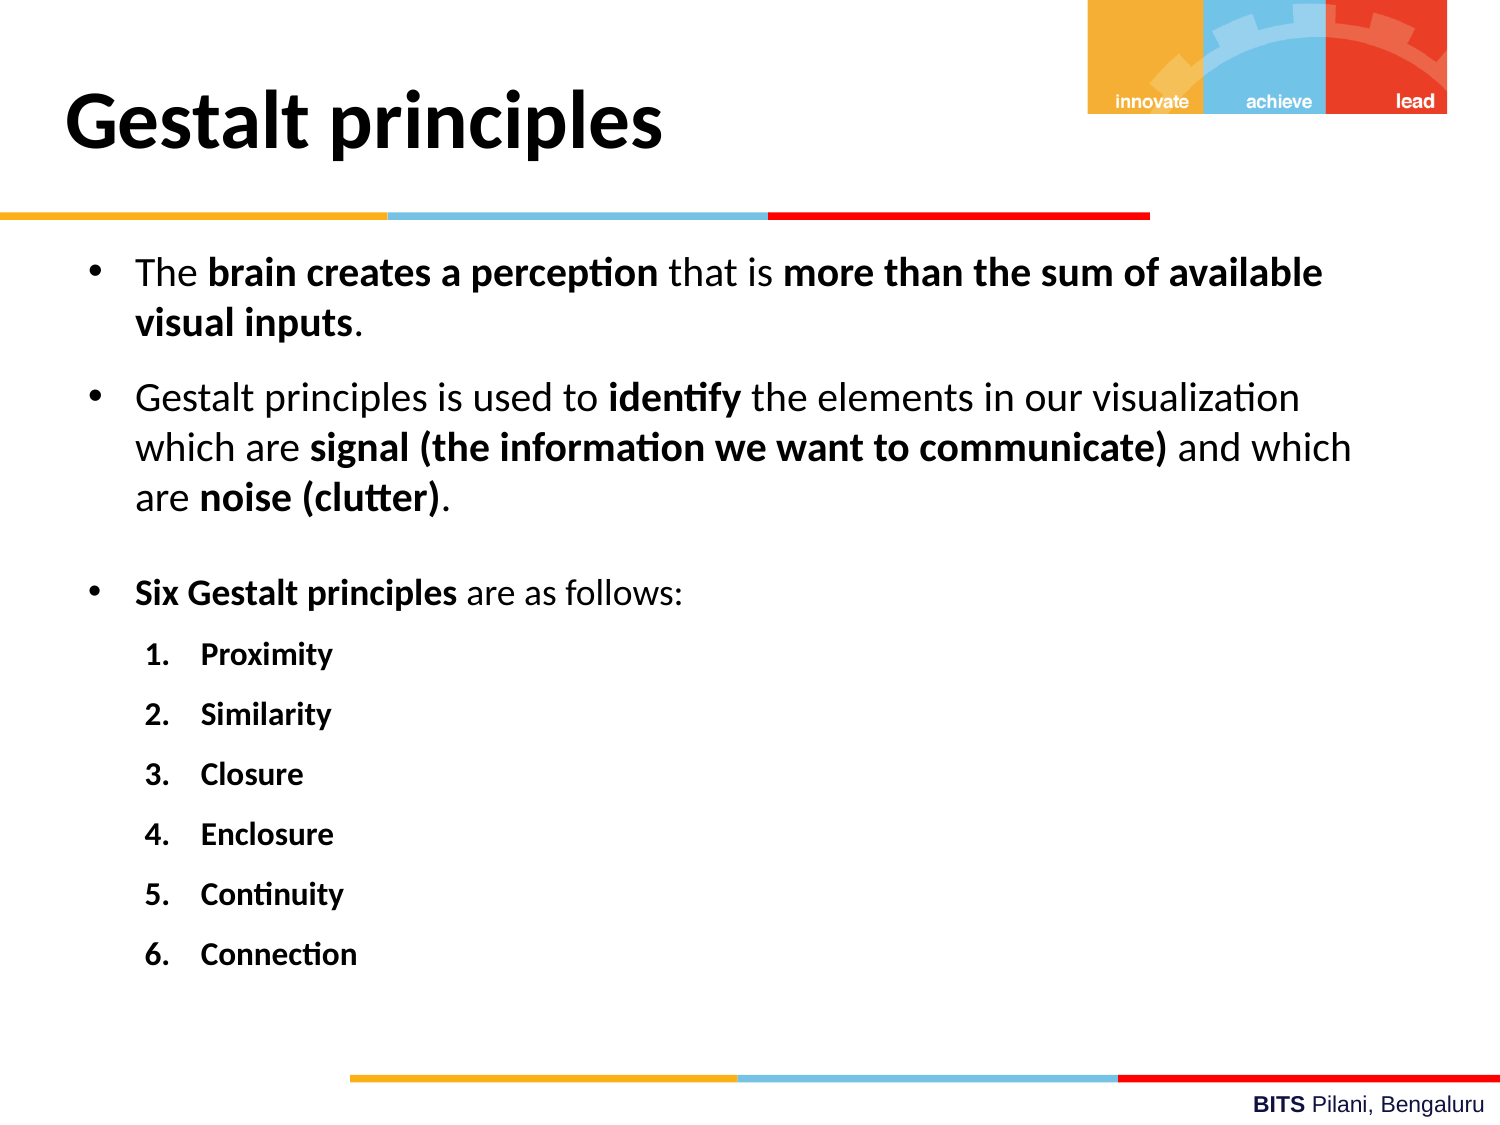

# Gestalt principles
The brain creates a perception that is more than the sum of available visual inputs.
Gestalt principles is used to identify the elements in our visualization which are signal (the information we want to communicate) and which are noise (clutter).
Six Gestalt principles are as follows:
Proximity
Similarity
Closure
Enclosure
Continuity
Connection